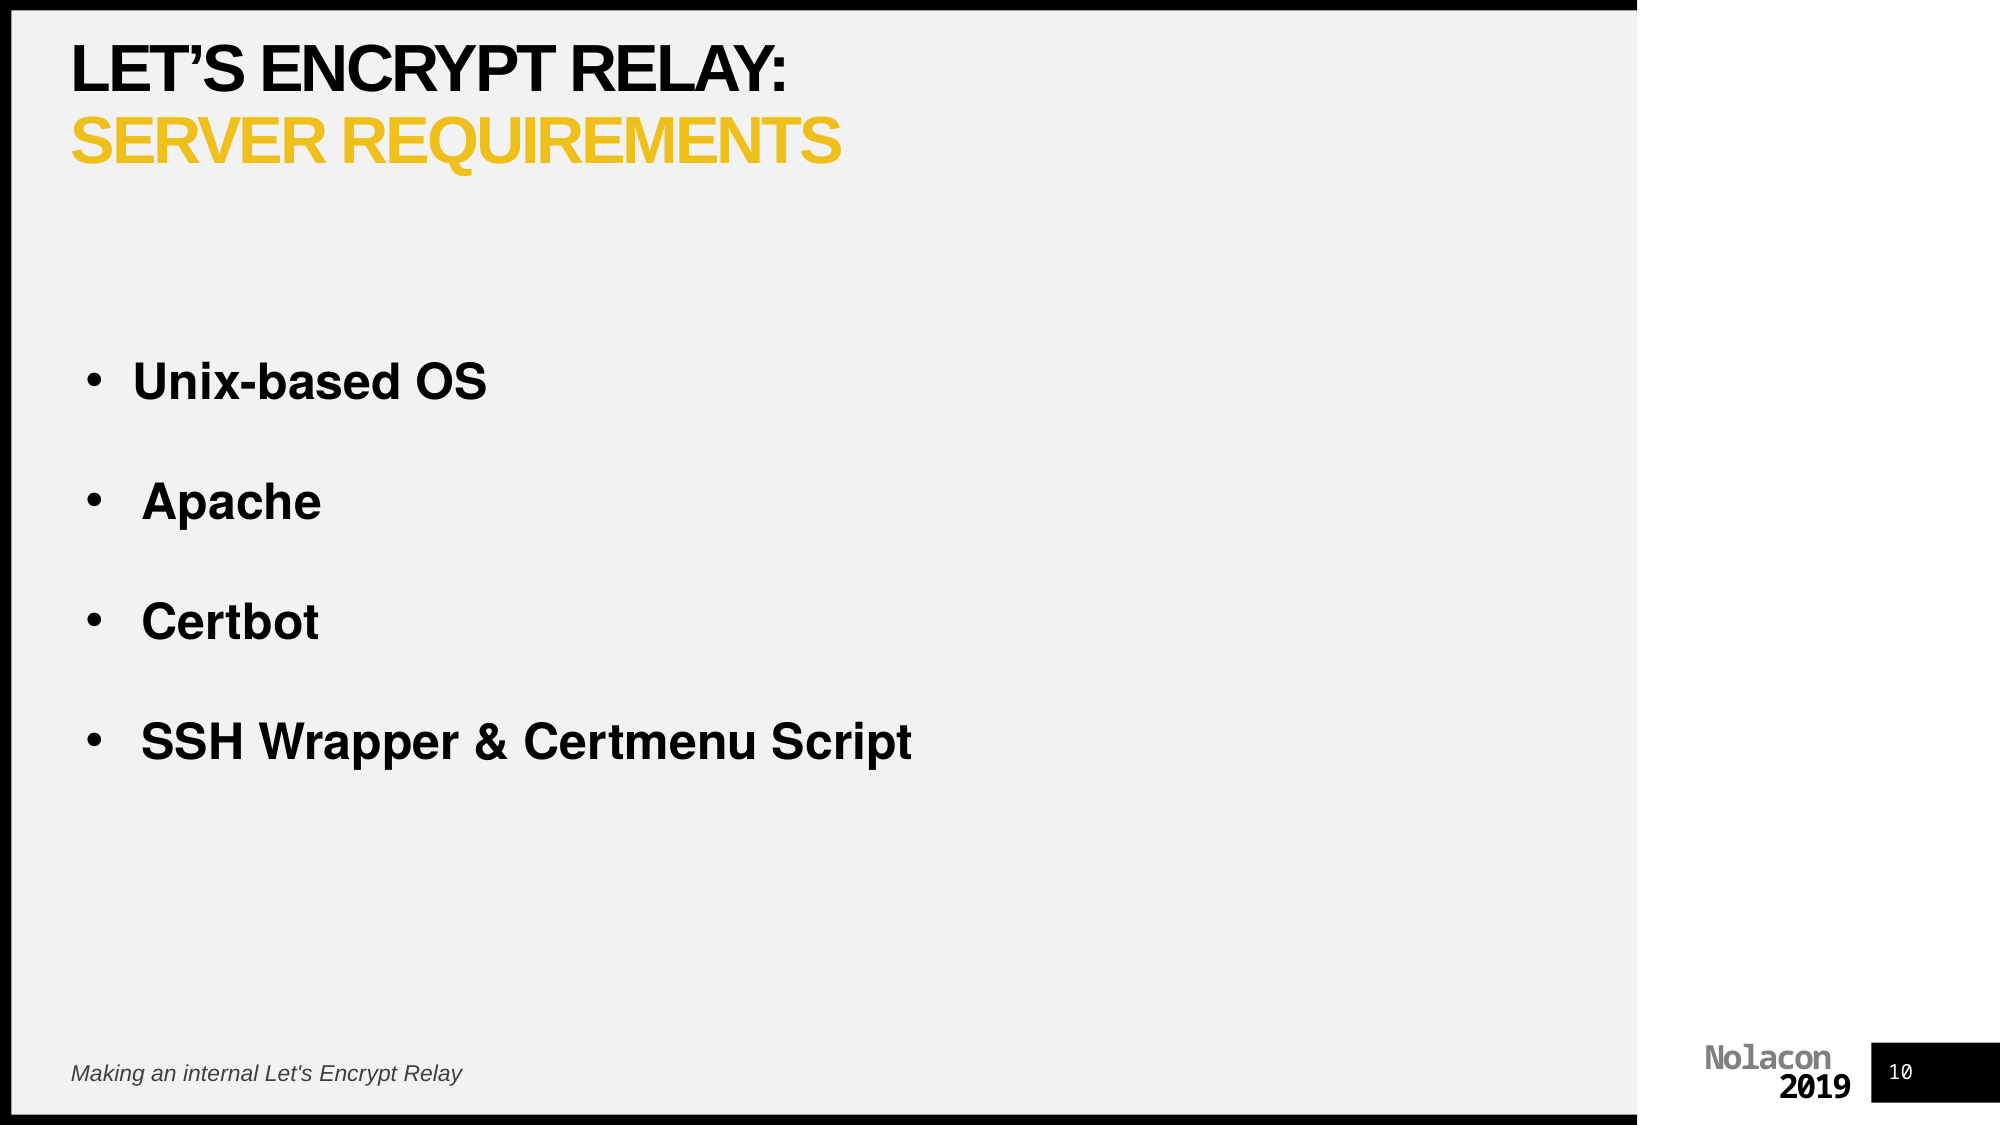

# Let’s Encrypt Relay: Server Requirements
Unix-based OS

Apache

Certbot

SSH Wrapper & Certmenu Script

Making an internal Let's Encrypt Relay
10